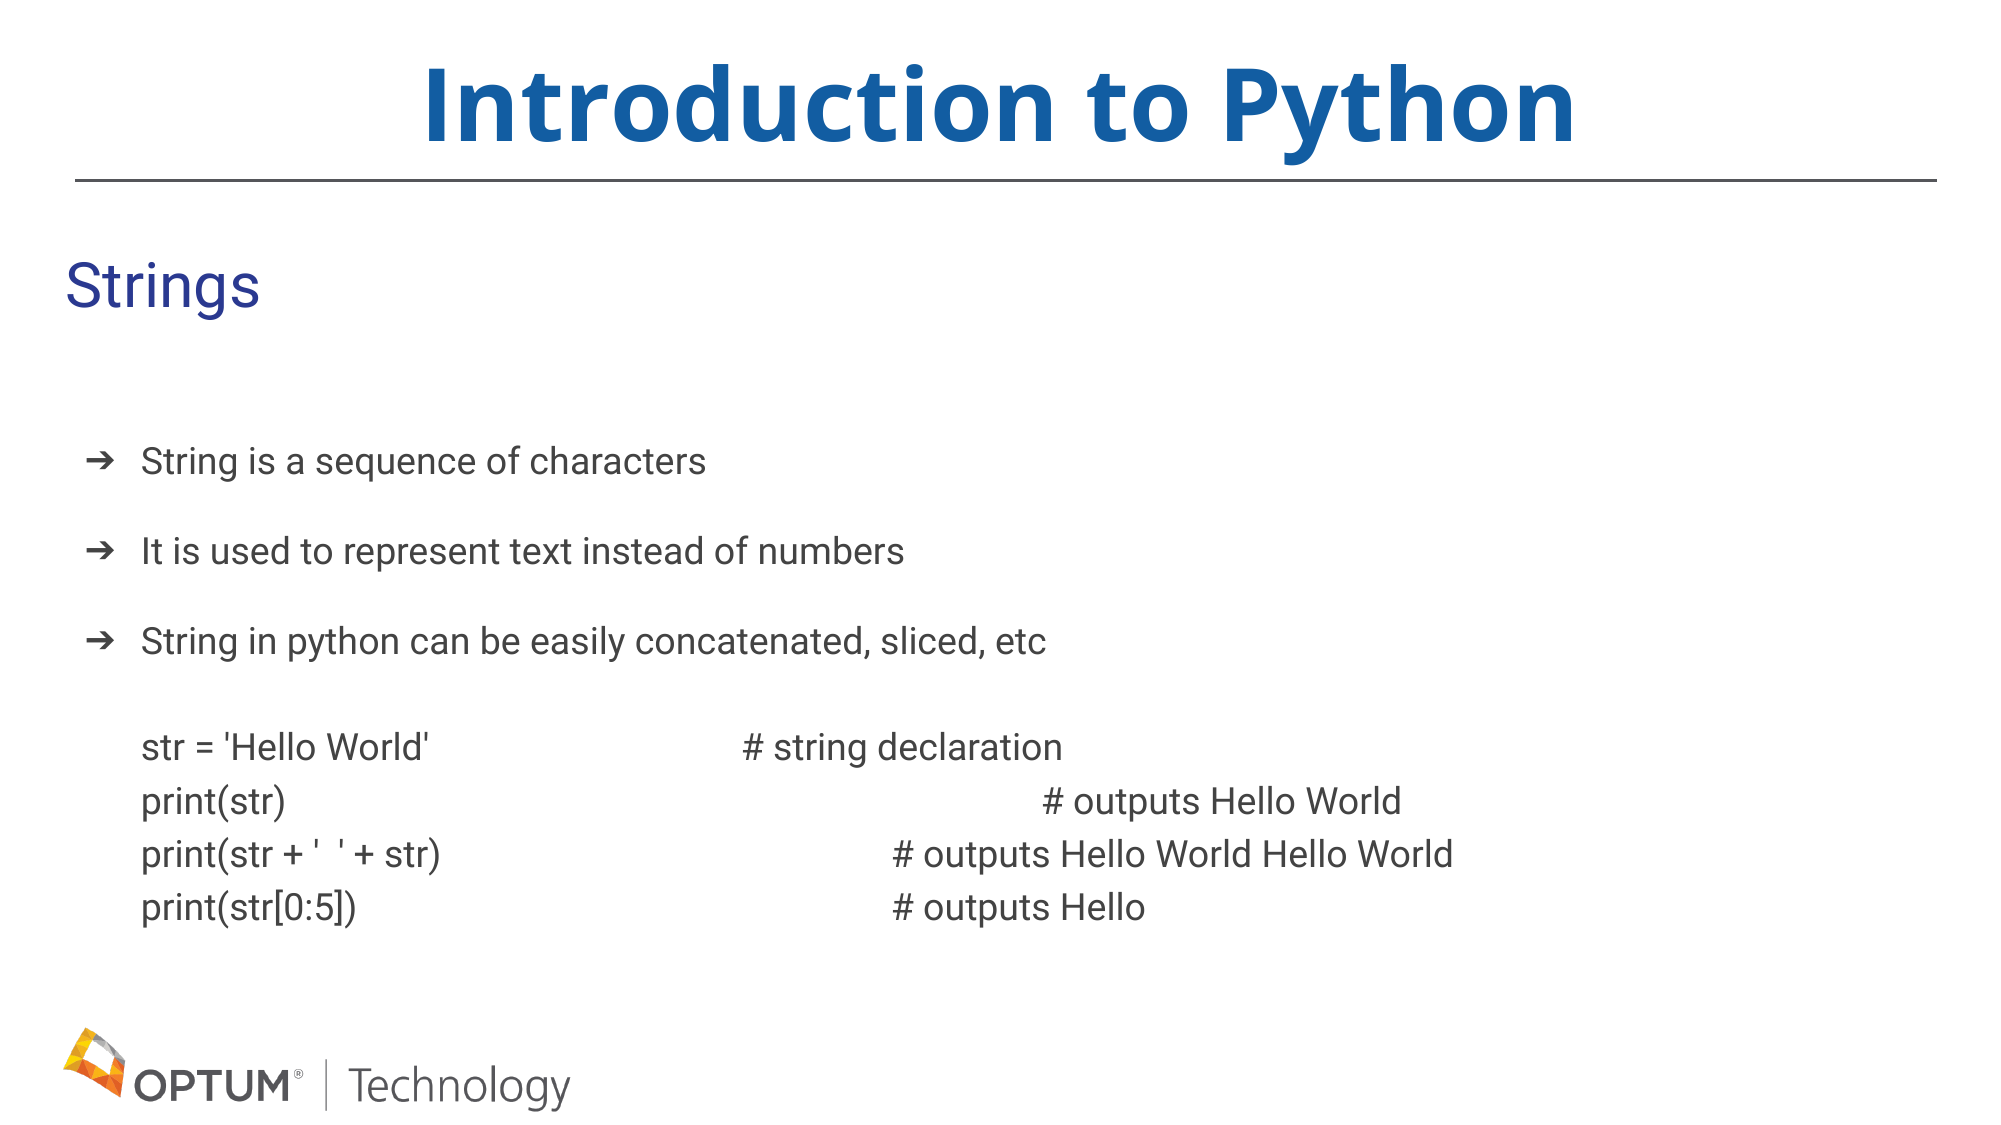

Introduction to Python
Strings
String is a sequence of characters
It is used to represent text instead of numbers
String in python can be easily concatenated, sliced, etc

str = 'Hello World'			# string declaration
print(str) 		 			# outputs Hello World
print(str + '  ' + str)			# outputs Hello World Hello World
print(str[0:5])				# outputs Hello